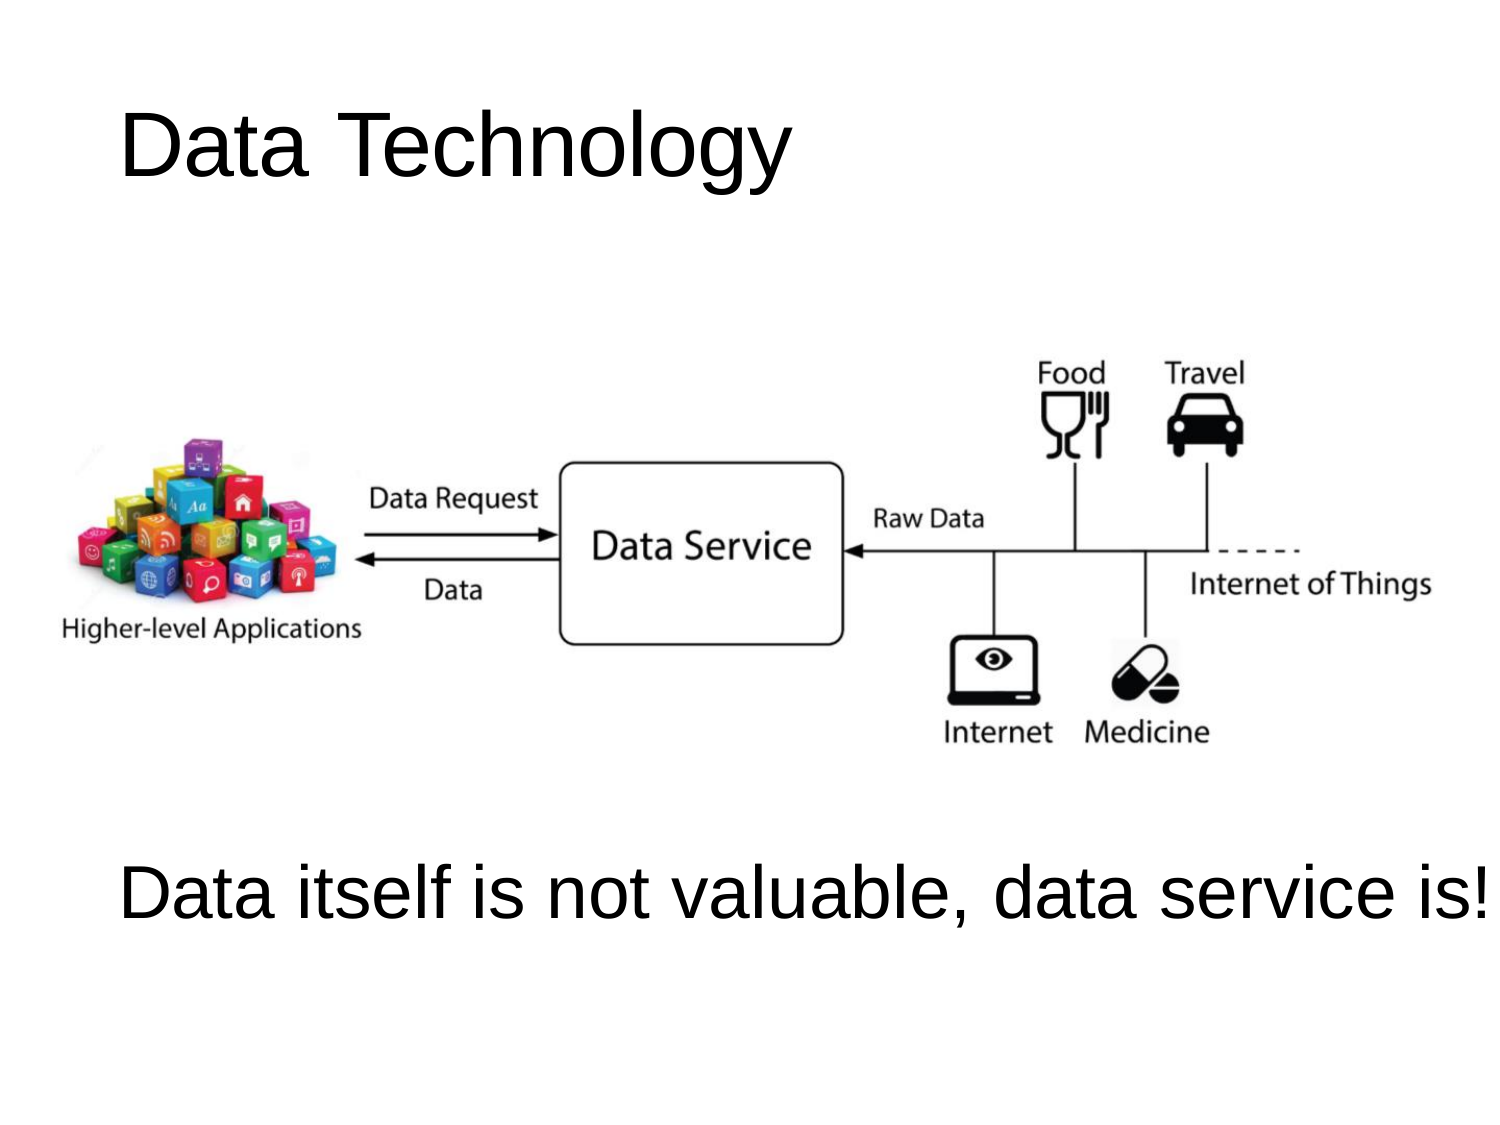

Data Technology
Data itself is not valuable, data service is!